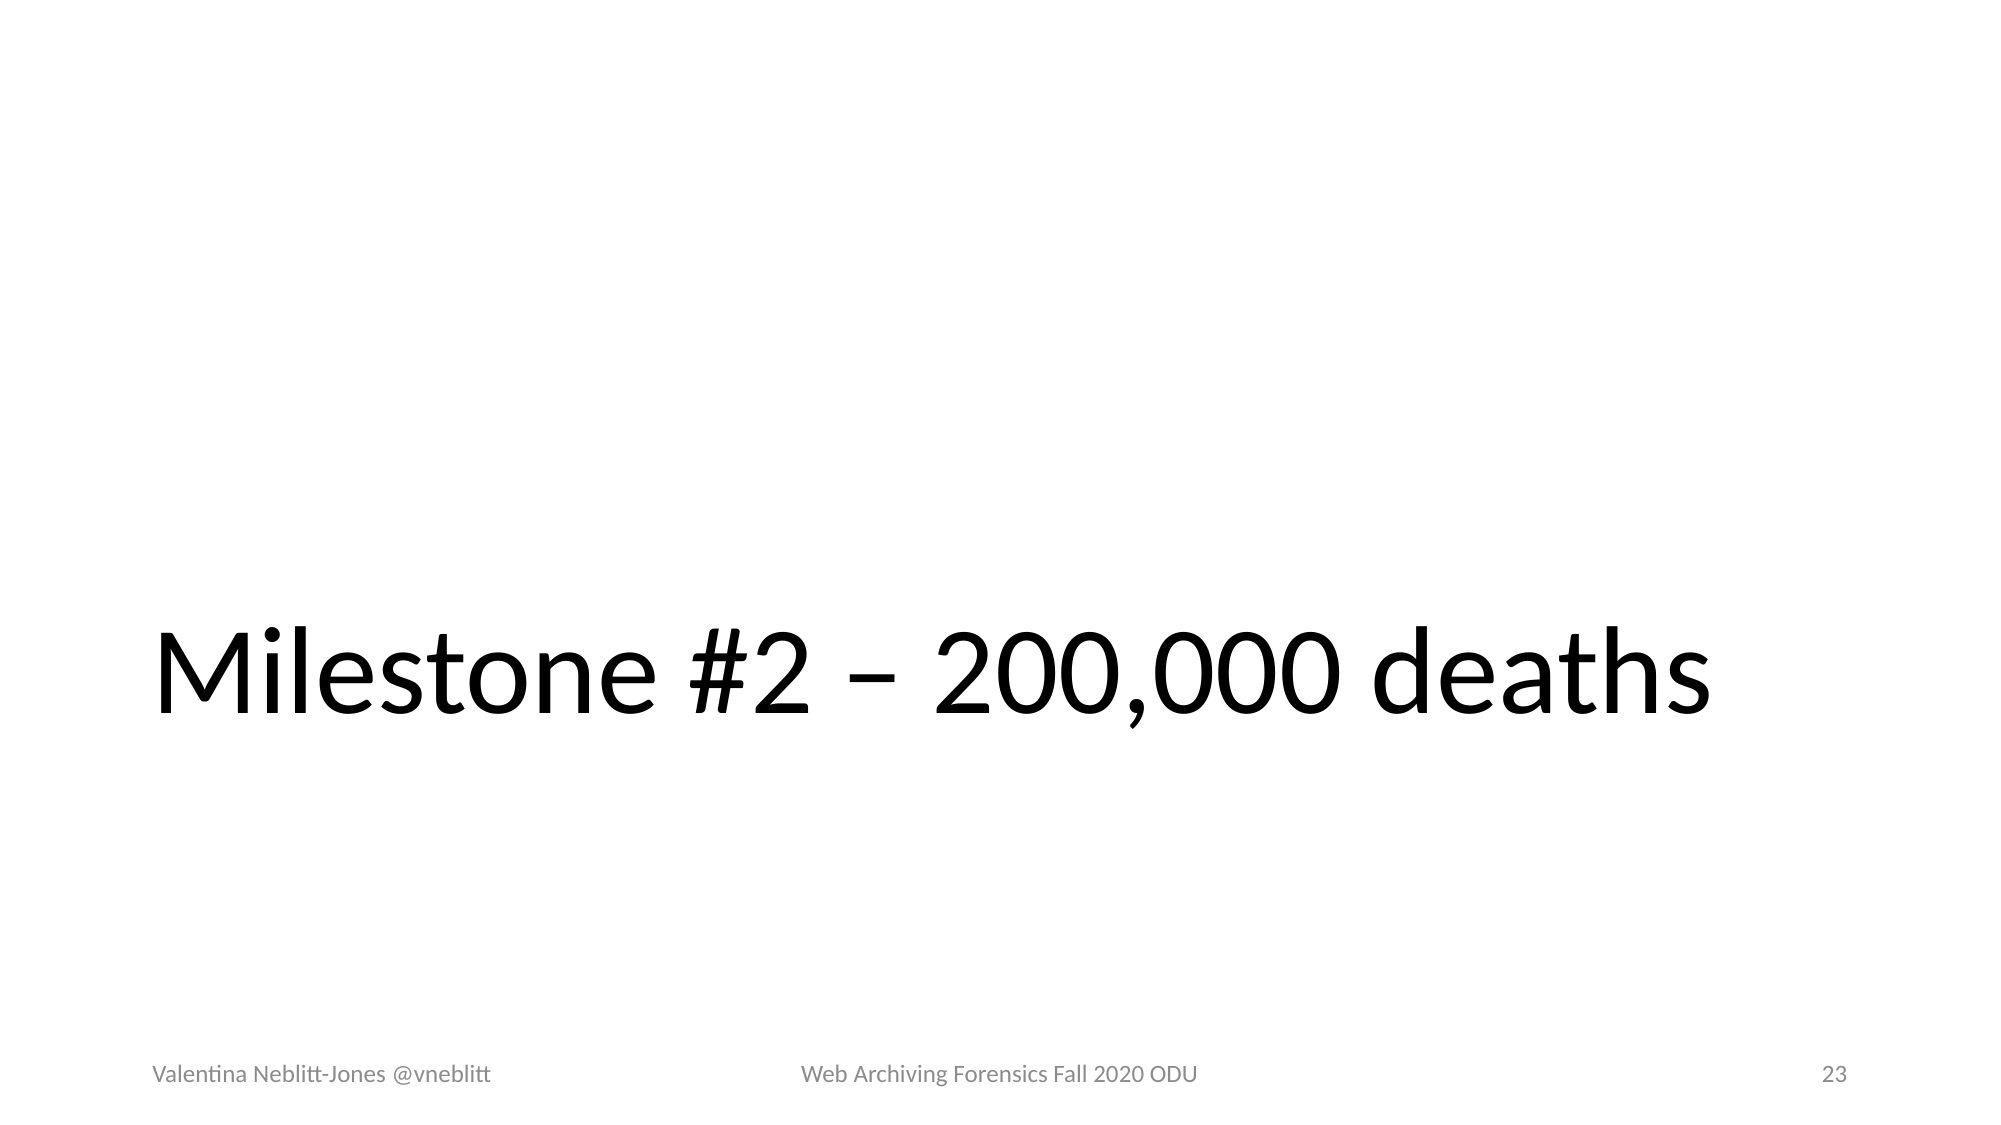

# Milestone #2 – 200,000 deaths

Valentina Neblitt-Jones @vneblitt
Web Archiving Forensics Fall 2020 ODU
23